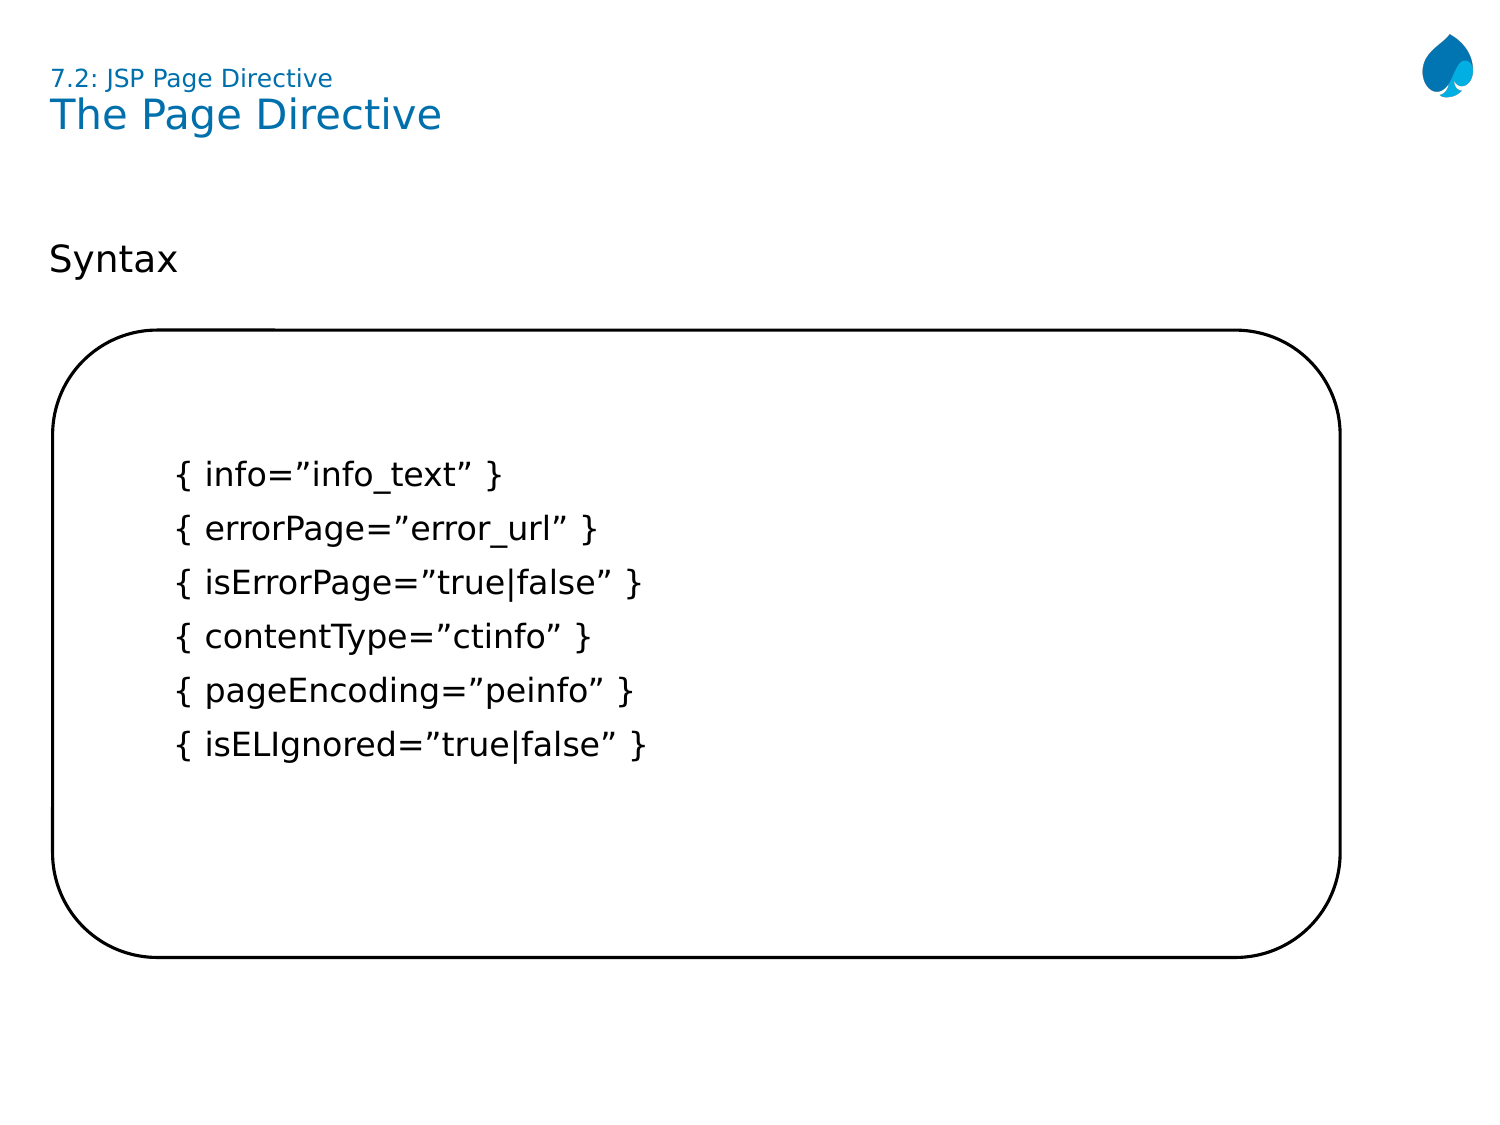

# 7.2: JSP Page Directive The Page Directive
Syntax

{ info=”info_text” }
{ errorPage=”error_url” }
{ isErrorPage=”true|false” }
{ contentType=”ctinfo” }
{ pageEncoding=”peinfo” }
{ isELIgnored=”true|false” }